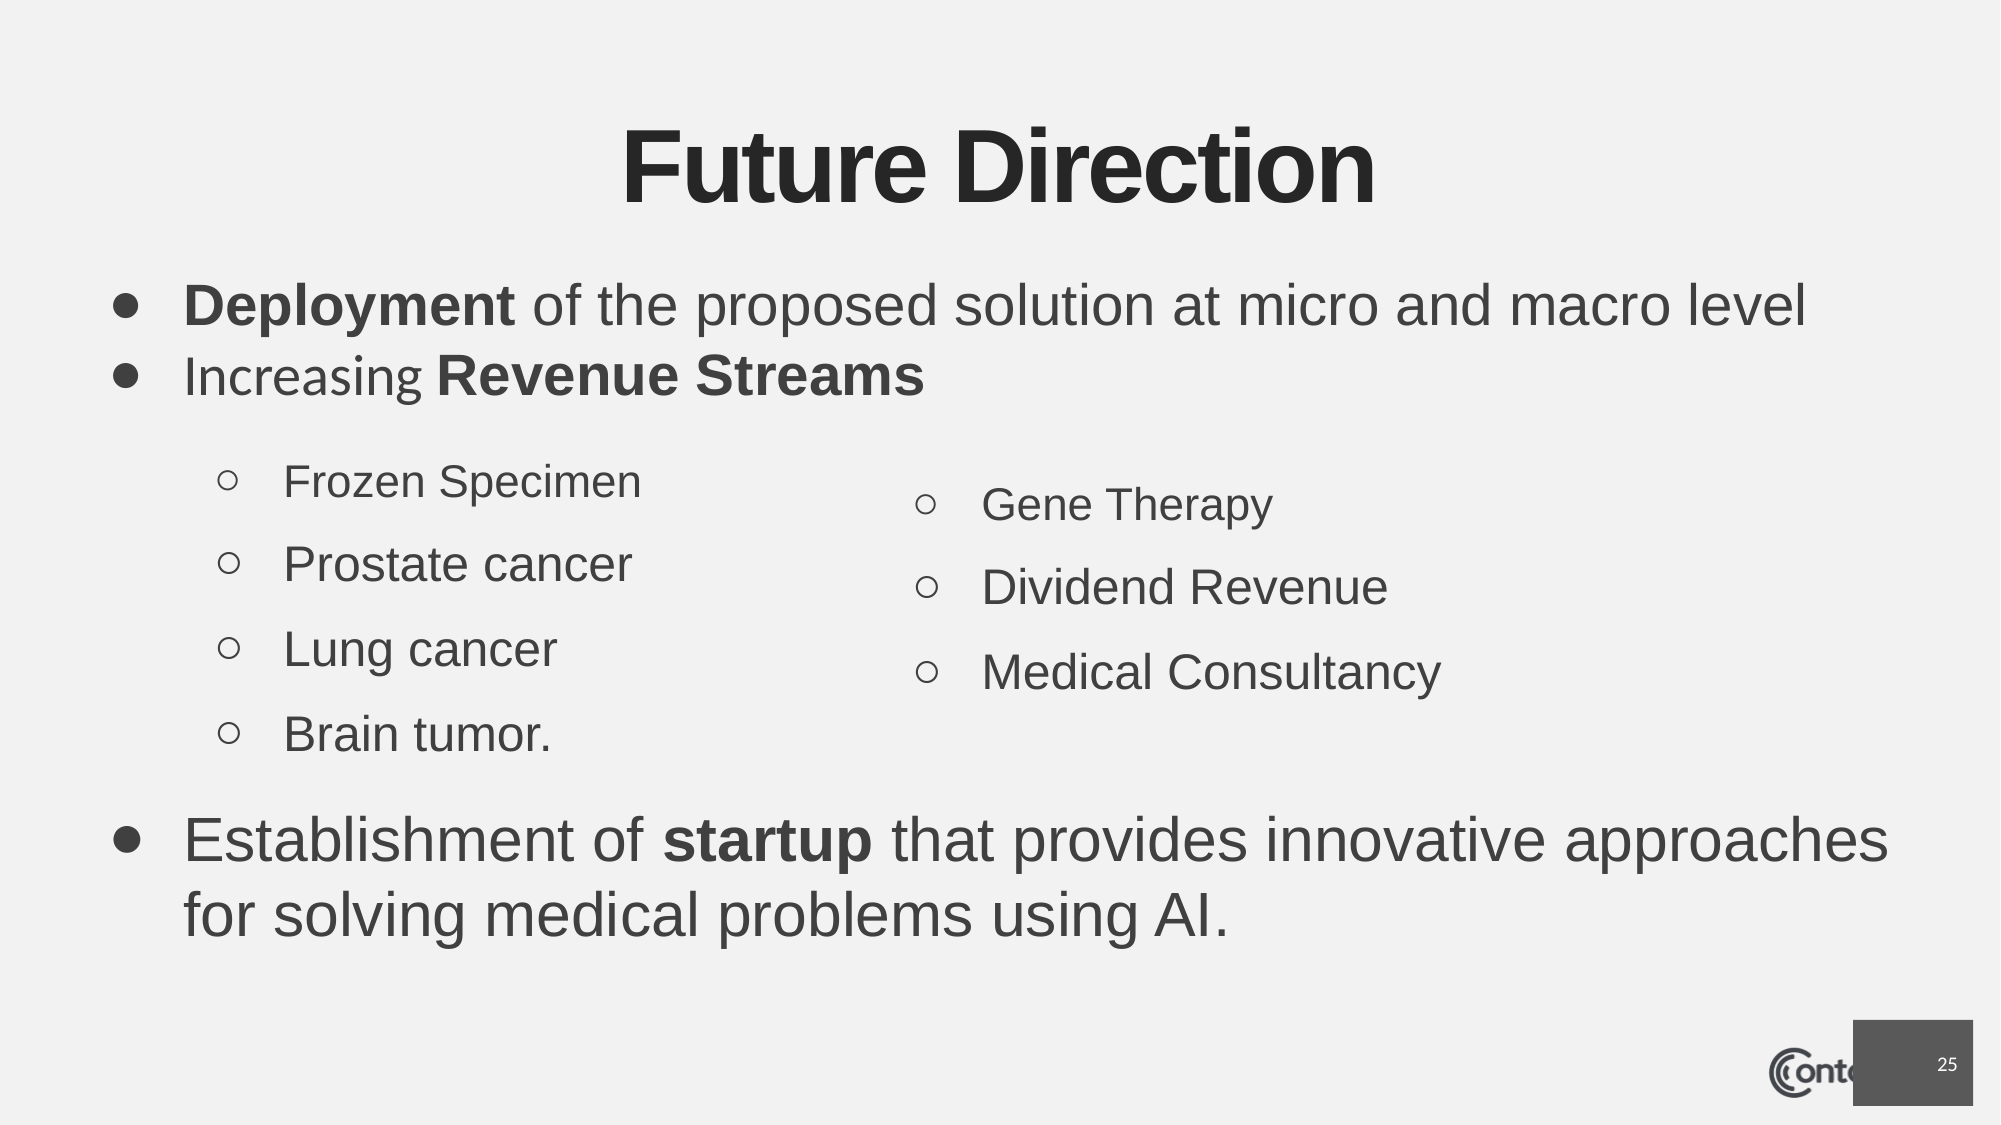

# Future Direction
Deployment of the proposed solution at micro and macro level
Increasing Revenue Streams
Frozen Specimen
Prostate cancer
Lung cancer
Brain tumor.
Establishment of startup that provides innovative approaches for solving medical problems using AI.
Gene Therapy
Dividend Revenue
Medical Consultancy
25